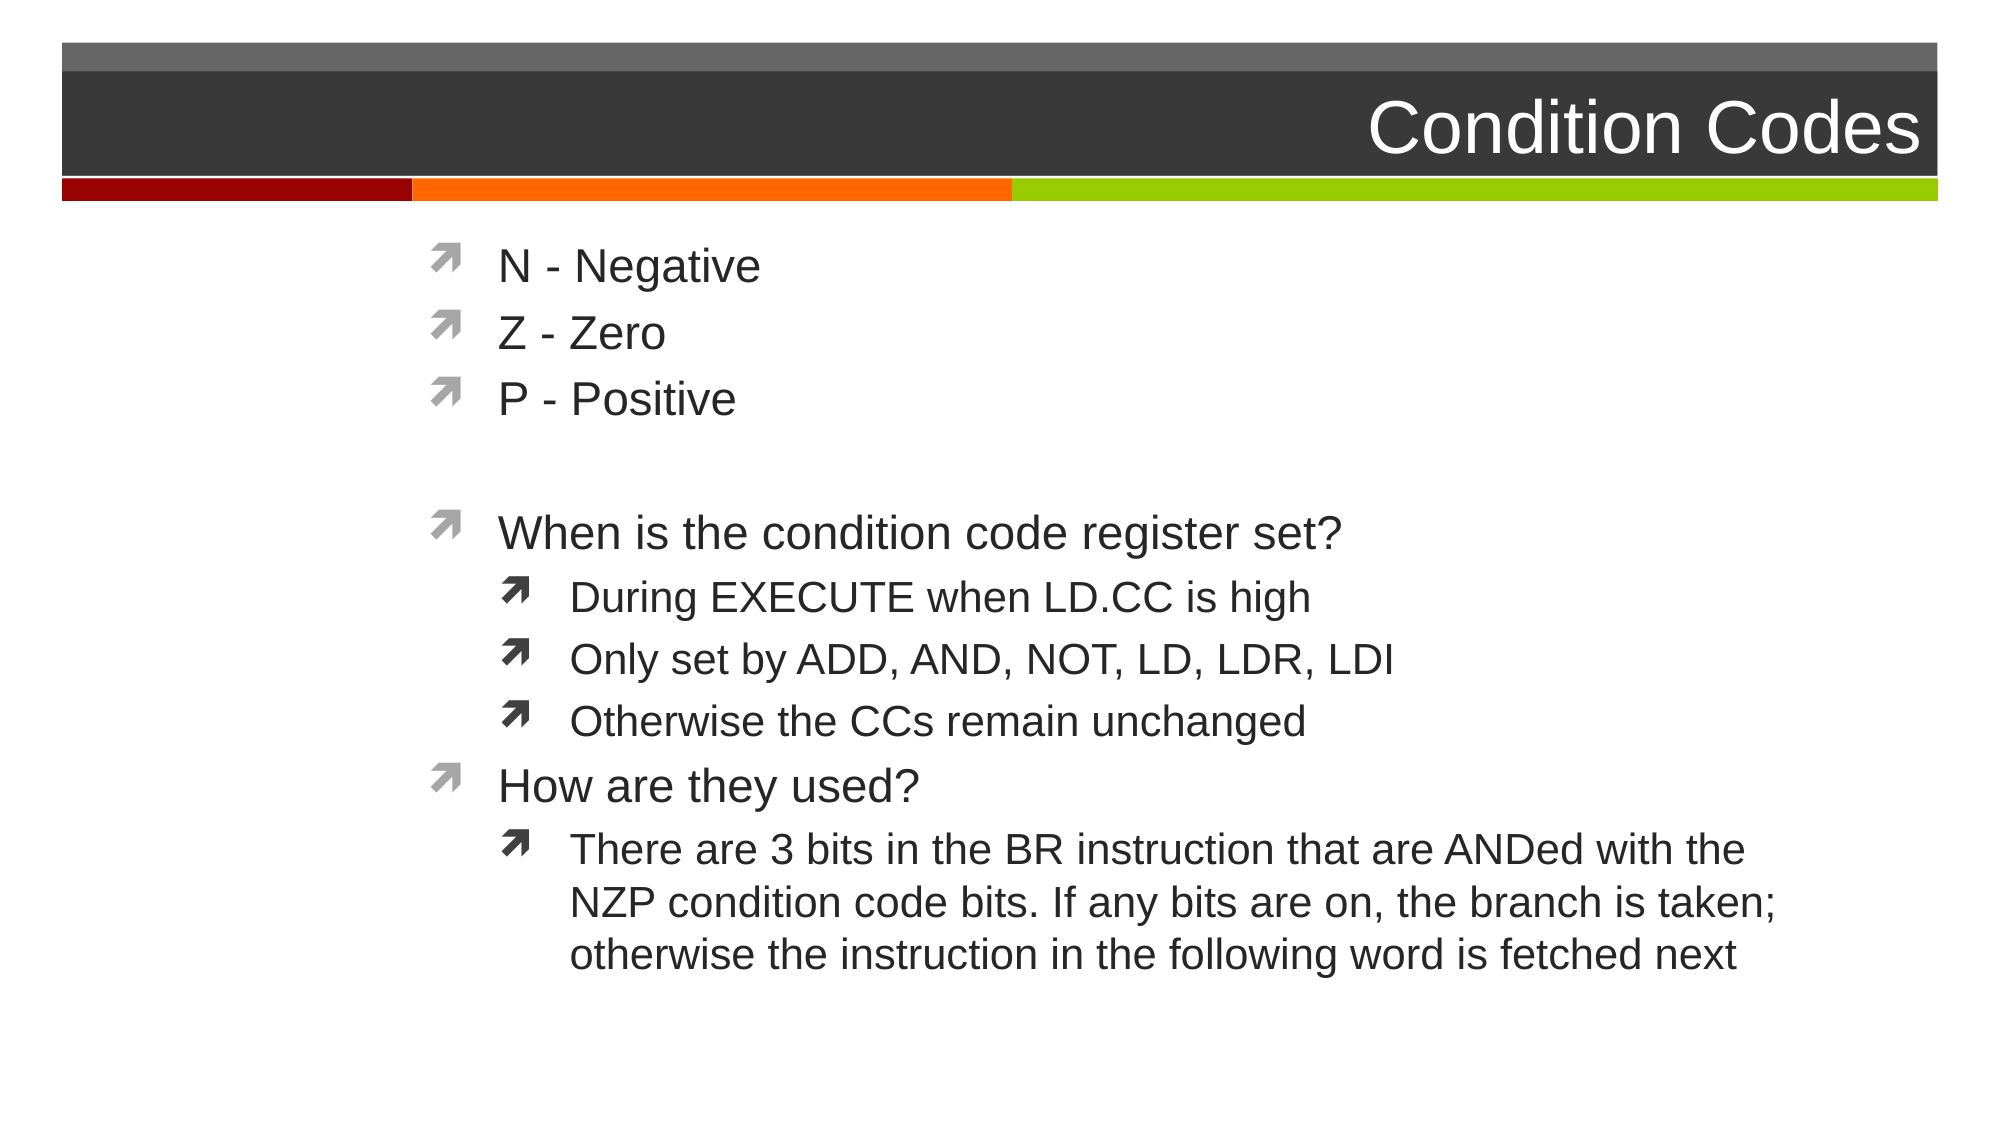

# Condition Codes
N - Negative
Z - Zero
P - Positive

When is the condition code register set?
During EXECUTE when LD.CC is high
Only set by ADD, AND, NOT, LD, LDR, LDI
Otherwise the CCs remain unchanged
How are they used?
There are 3 bits in the BR instruction that are ANDed with the NZP condition code bits. If any bits are on, the branch is taken; otherwise the instruction in the following word is fetched next